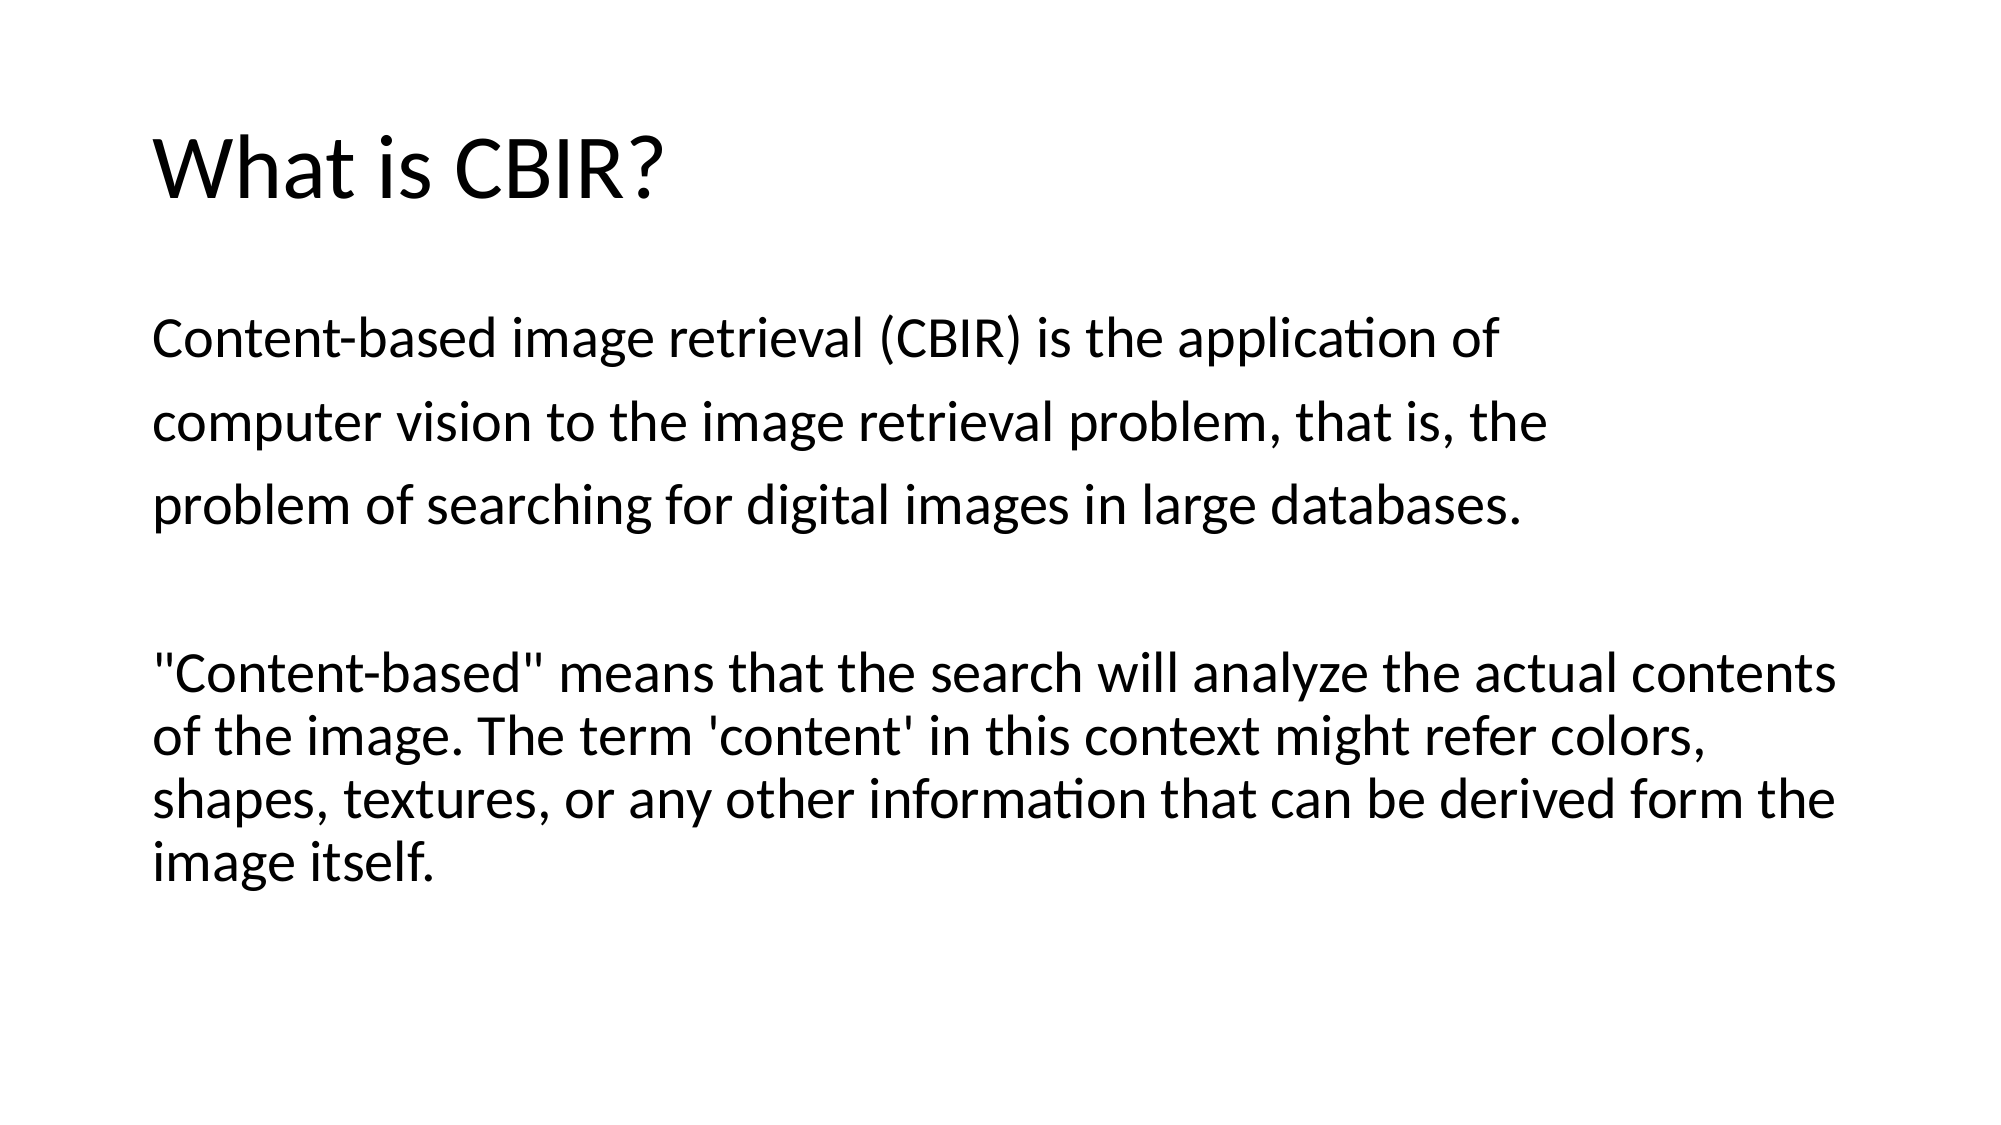

# What is CBIR?
Content-based image retrieval (CBIR) is the application of
computer vision to the image retrieval problem, that is, the
problem of searching for digital images in large databases.

"Content-based" means that the search will analyze the actual contents of the image. The term 'content' in this context might refer colors, shapes, textures, or any other information that can be derived form the image itself.